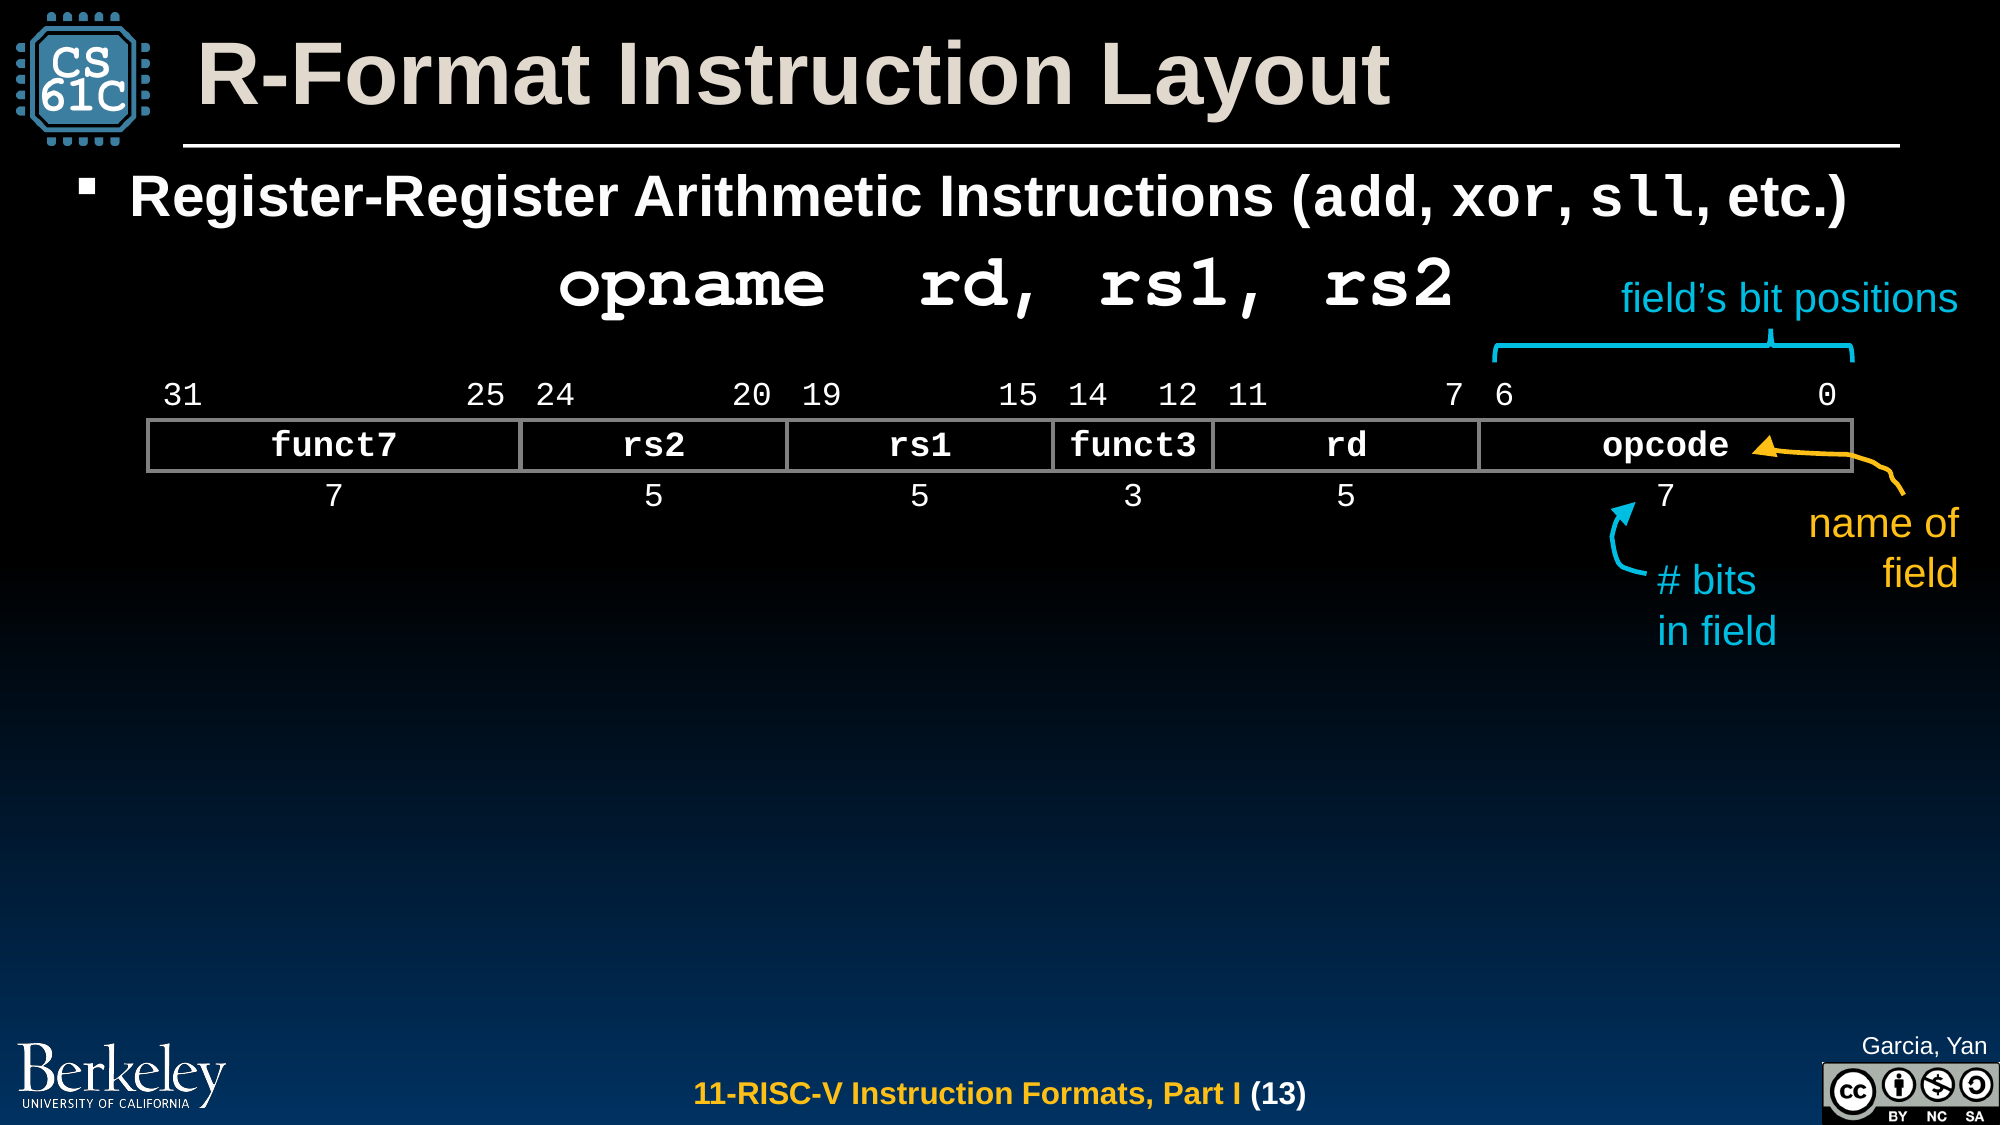

# R-Format Instruction Layout
Register-Register Arithmetic Instructions (add, xor, sll, etc.)

opname  rd, rs1, rs2
field’s bit positions
| 31 |  |  |  | 25 | 24 |  | 20 | 19 |  | 15 | 14 | 12 | 11 |  | 7 | 6 |  |  |  | 0 |
| --- | --- | --- | --- | --- | --- | --- | --- | --- | --- | --- | --- | --- | --- | --- | --- | --- | --- | --- | --- | --- |
| funct7 |  |  |  |  | rs2 |  |  | rs1 |  |  | funct3 |  | rd |  |  | opcode |  |  |  |  |
| 7 |  |  |  |  | 5 |  |  | 5 |  |  | 3 |  | 5 |  |  | 7 |  |  |  |  |

name of field

# bits in field